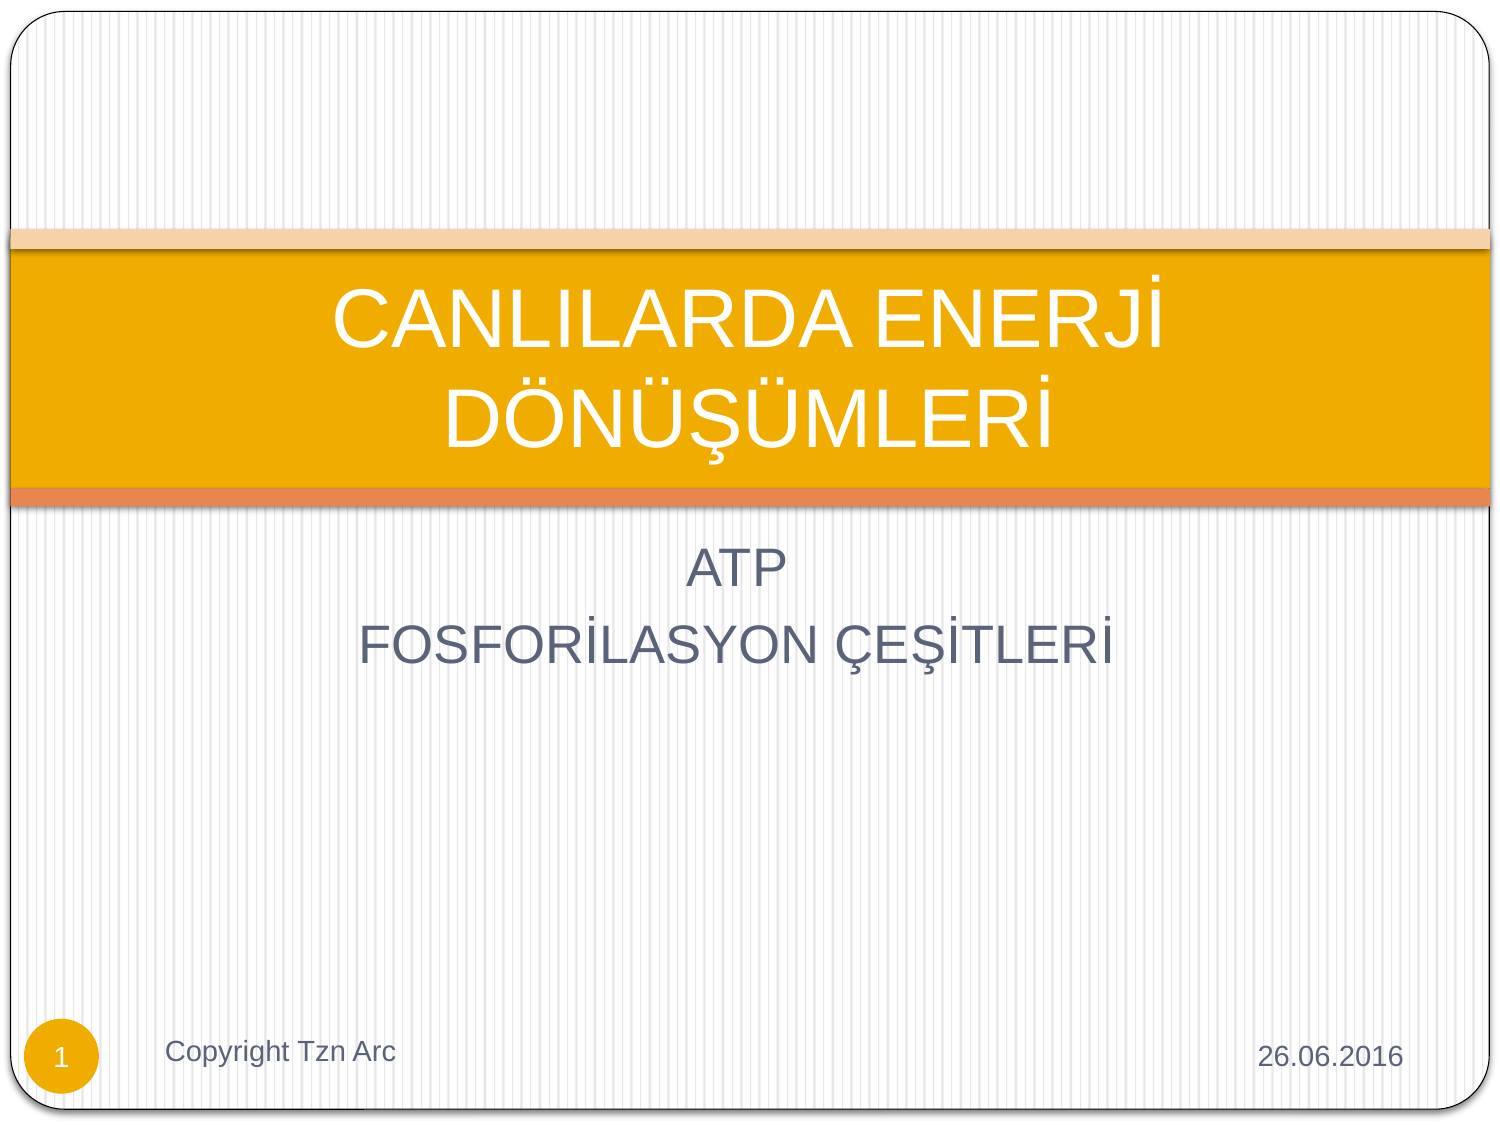

# CANLILARDA ENERJİ DÖNÜŞÜMLERİ
ATP
FOSFORİLASYON ÇEŞİTLERİ
Copyright Tzn Arc
26.06.2016
1